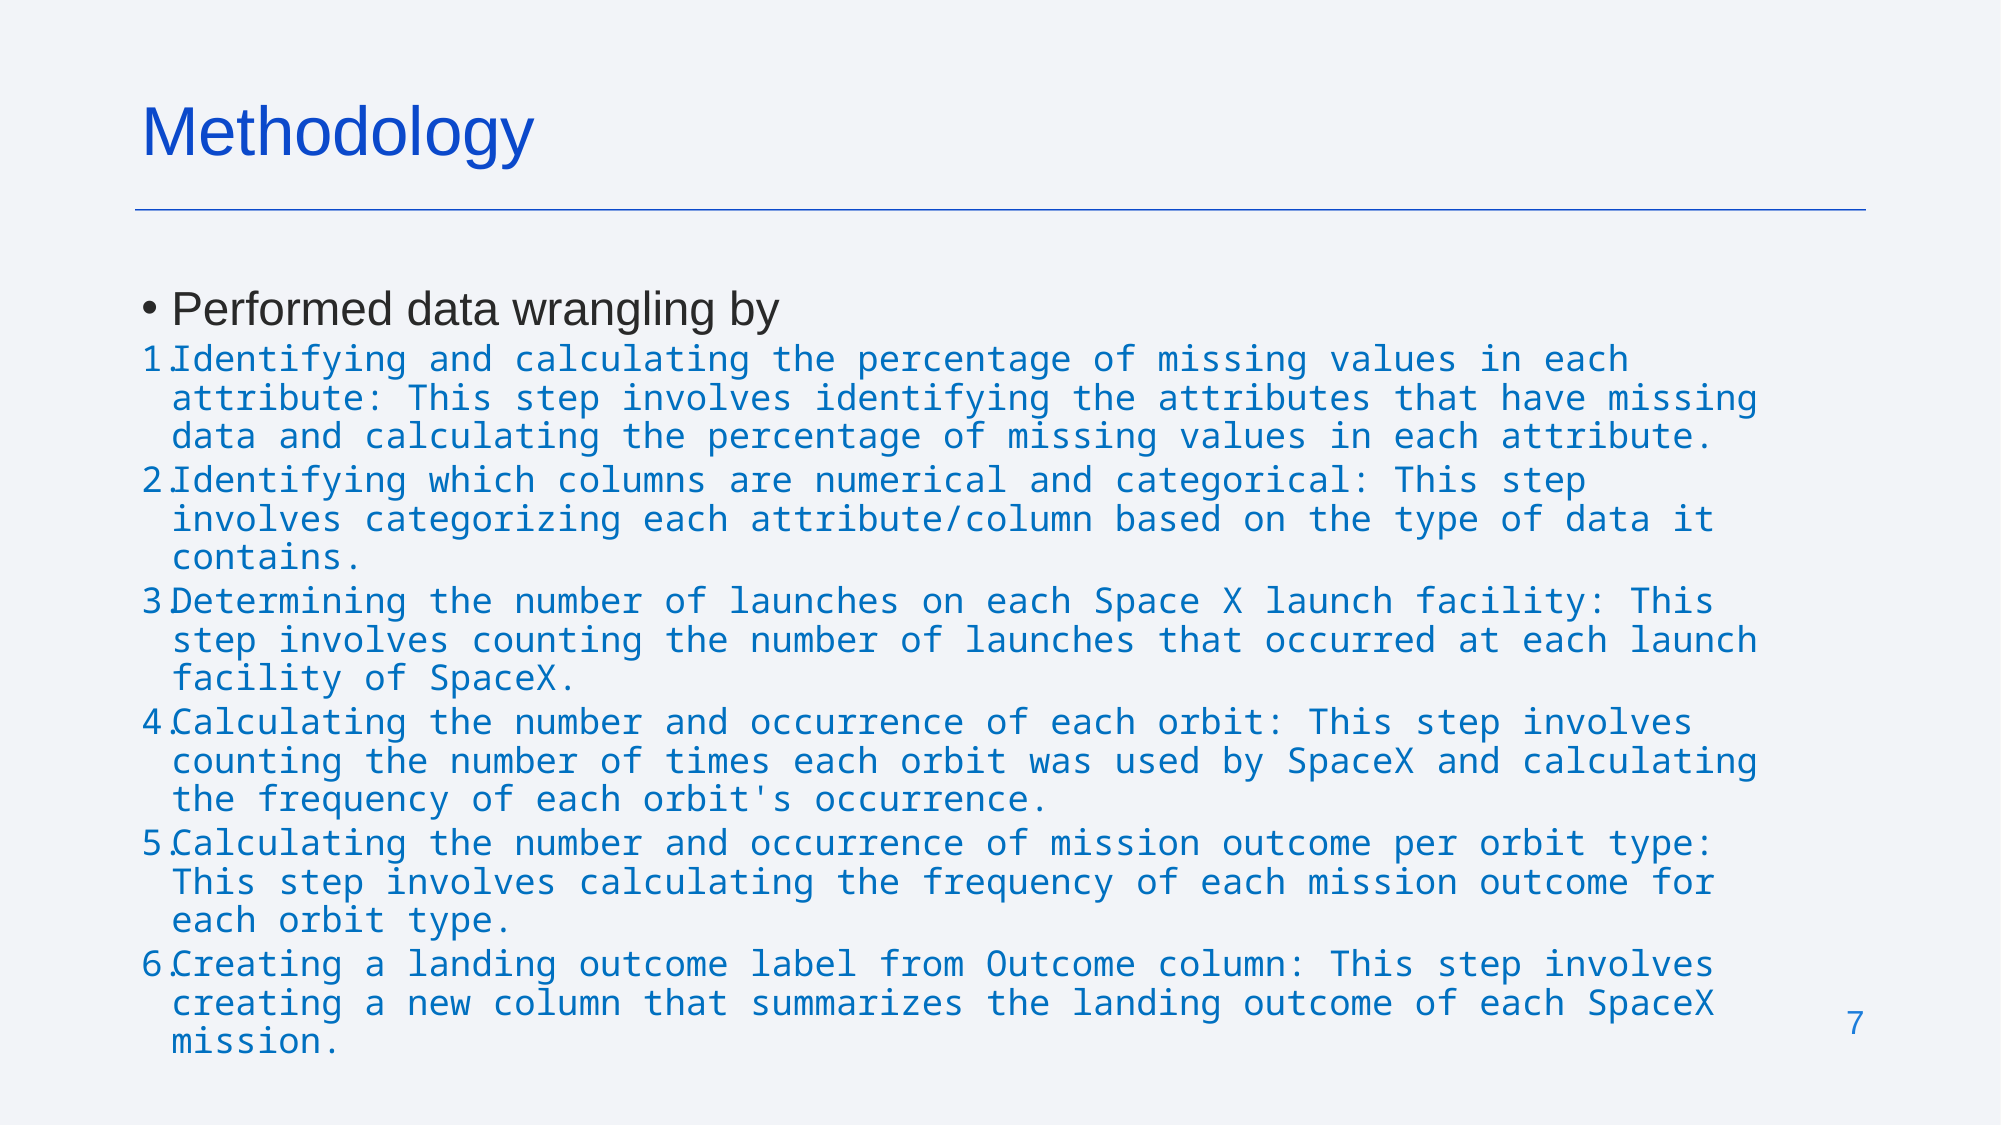

Methodology
Performed data wrangling by
Identifying and calculating the percentage of missing values in each attribute: This step involves identifying the attributes that have missing data and calculating the percentage of missing values in each attribute.
Identifying which columns are numerical and categorical: This step involves categorizing each attribute/column based on the type of data it contains.
Determining the number of launches on each Space X launch facility: This step involves counting the number of launches that occurred at each launch facility of SpaceX.
Calculating the number and occurrence of each orbit: This step involves counting the number of times each orbit was used by SpaceX and calculating the frequency of each orbit's occurrence.
Calculating the number and occurrence of mission outcome per orbit type: This step involves calculating the frequency of each mission outcome for each orbit type.
Creating a landing outcome label from Outcome column: This step involves creating a new column that summarizes the landing outcome of each SpaceX mission.

7